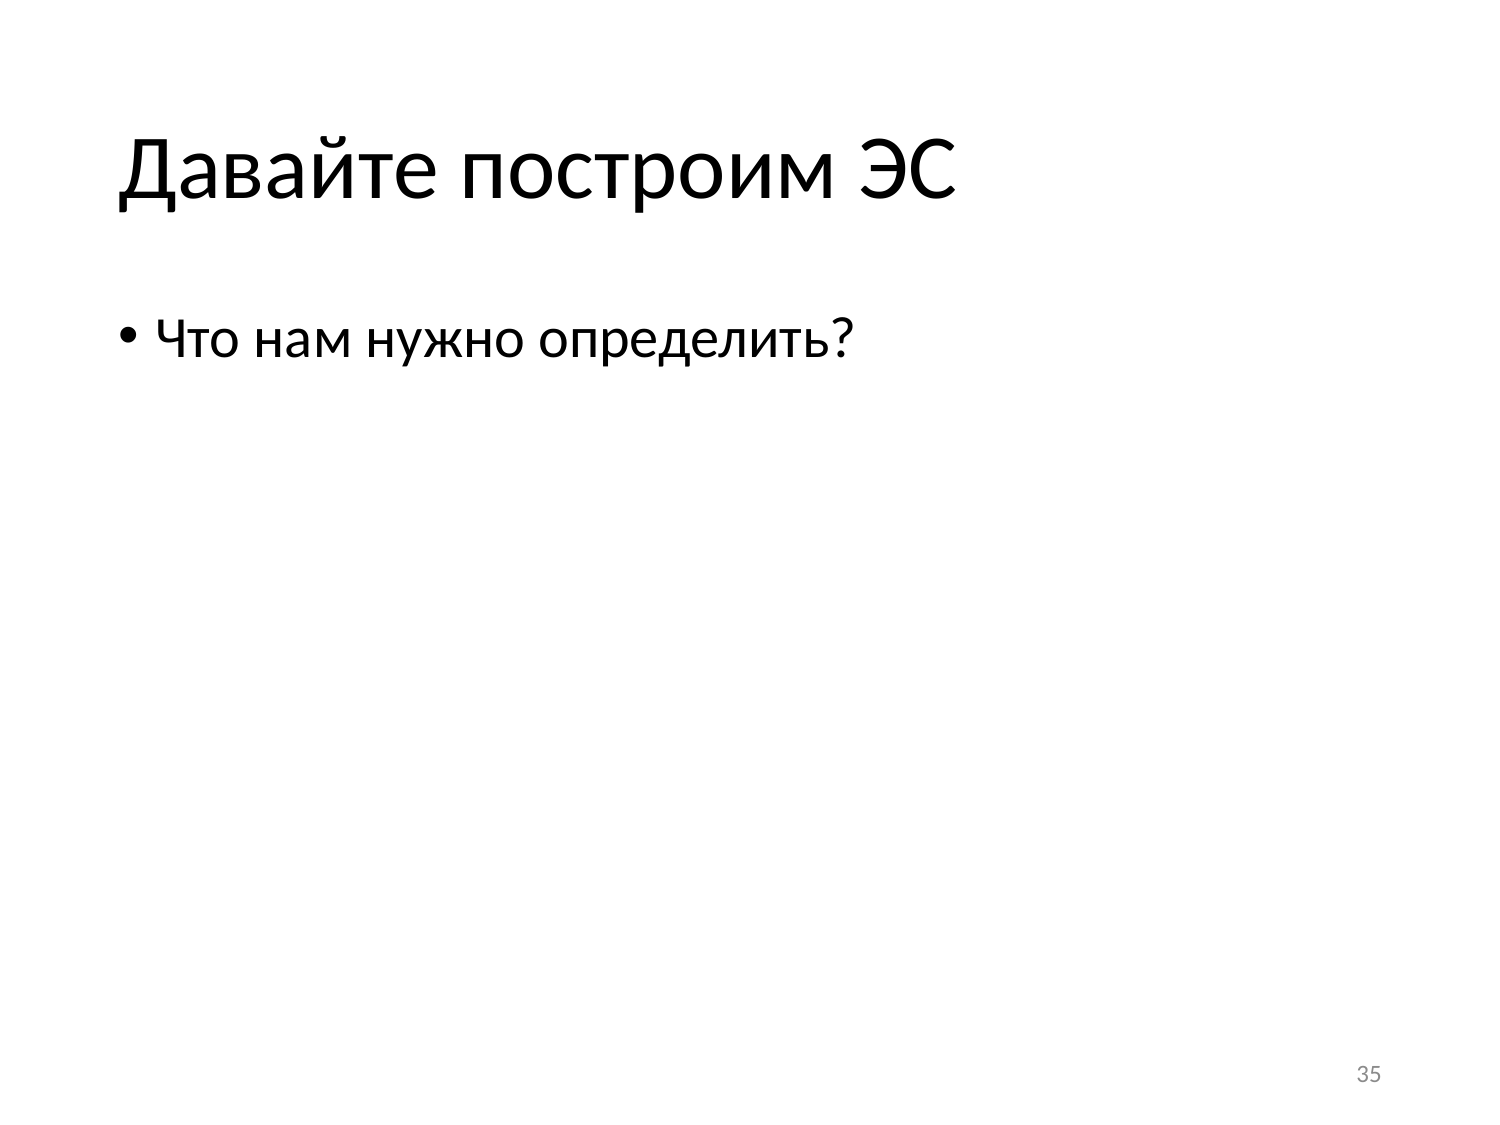

# Давайте построим ЭС
Что нам нужно определить?
35